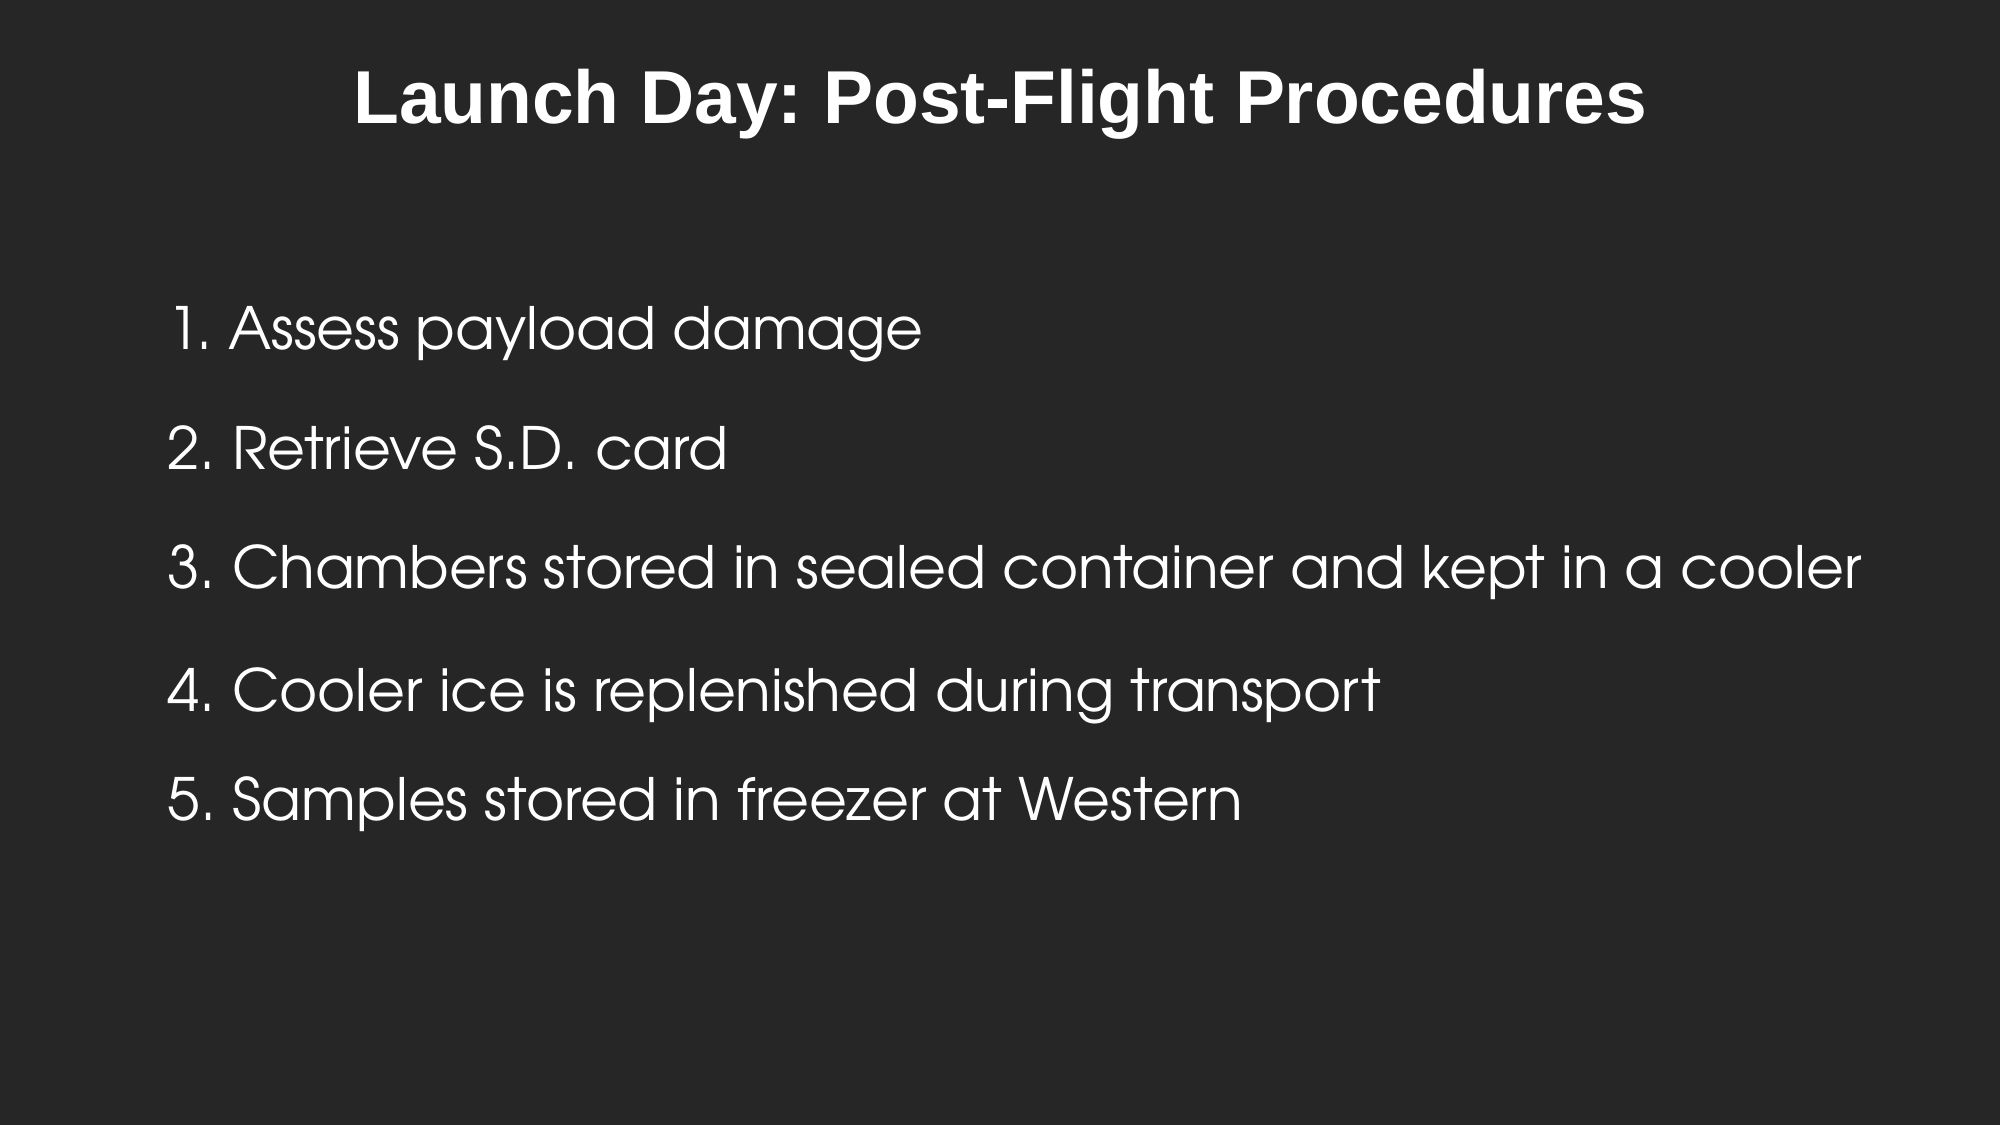

Launch Day: Post-Flight Procedures
1. Assess payload damage
2. Retrieve S.D. card
3. Chambers stored in sealed container and kept in a cooler
4. Cooler ice is replenished during transport
5. Samples stored in freezer at Western